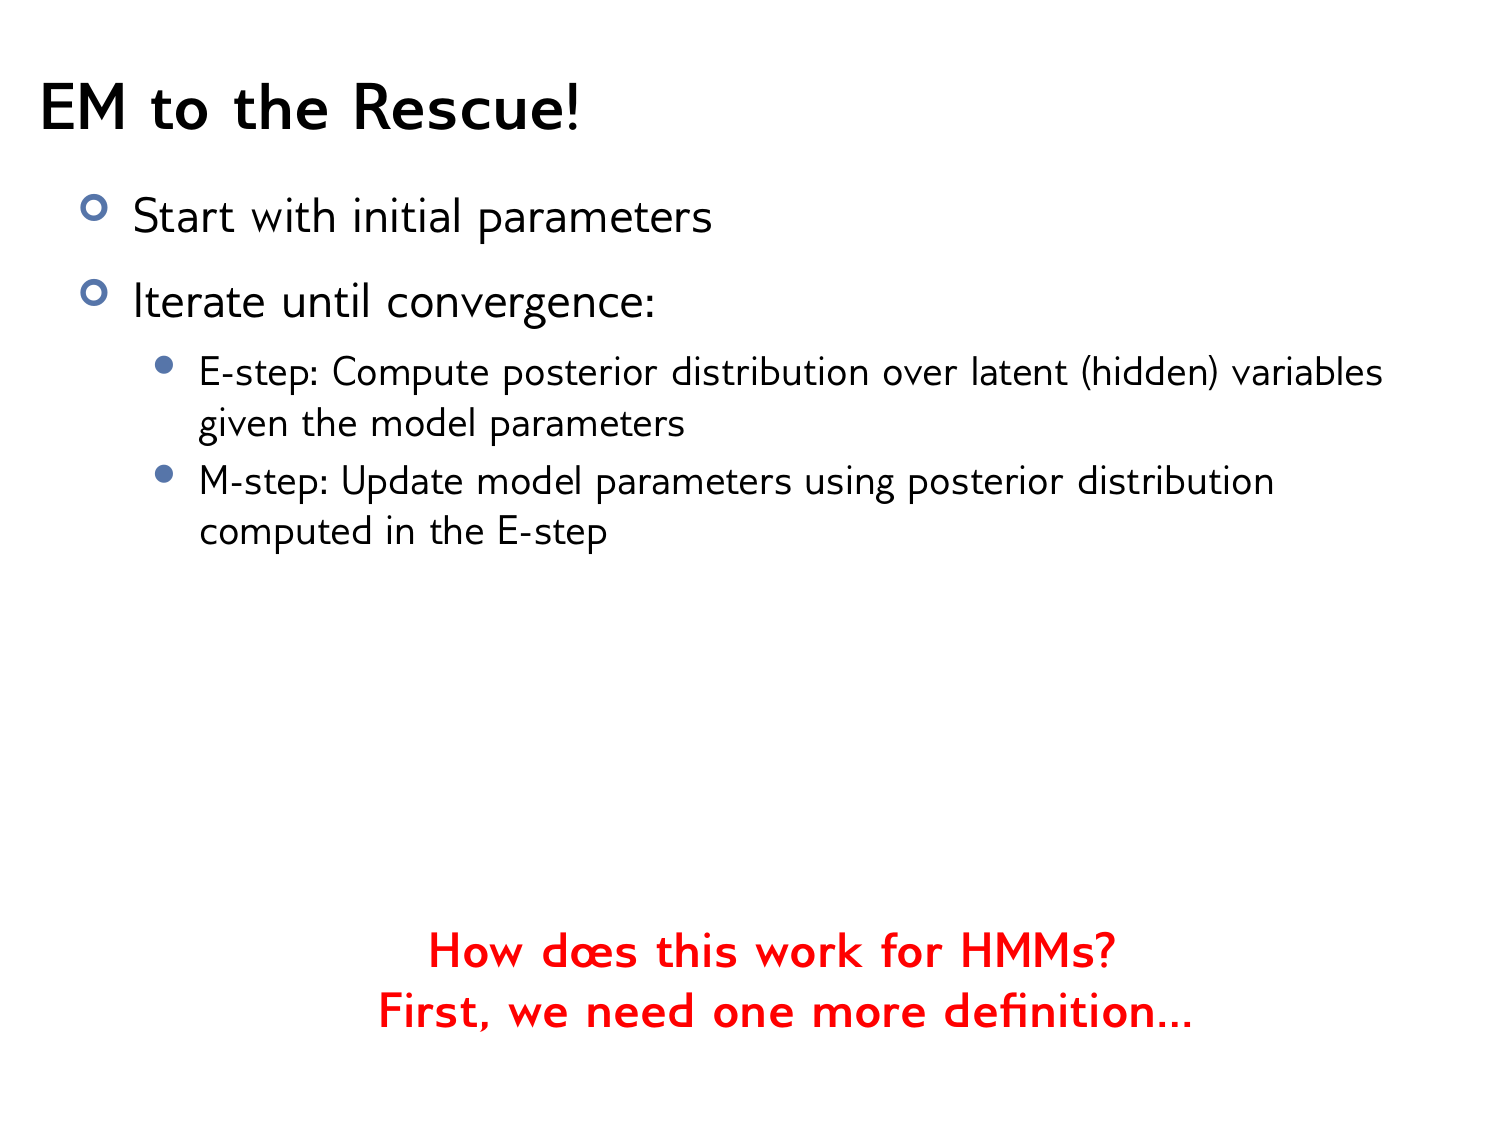

# EM to the Rescue!
Start with initial parameters
Iterate until convergence:
E-step: Compute posterior distribution over latent (hidden) variables given the model parameters
M-step: Update model parameters using posterior distribution computed in the E-step

How does this work for HMMs?
First, we need one more definition…